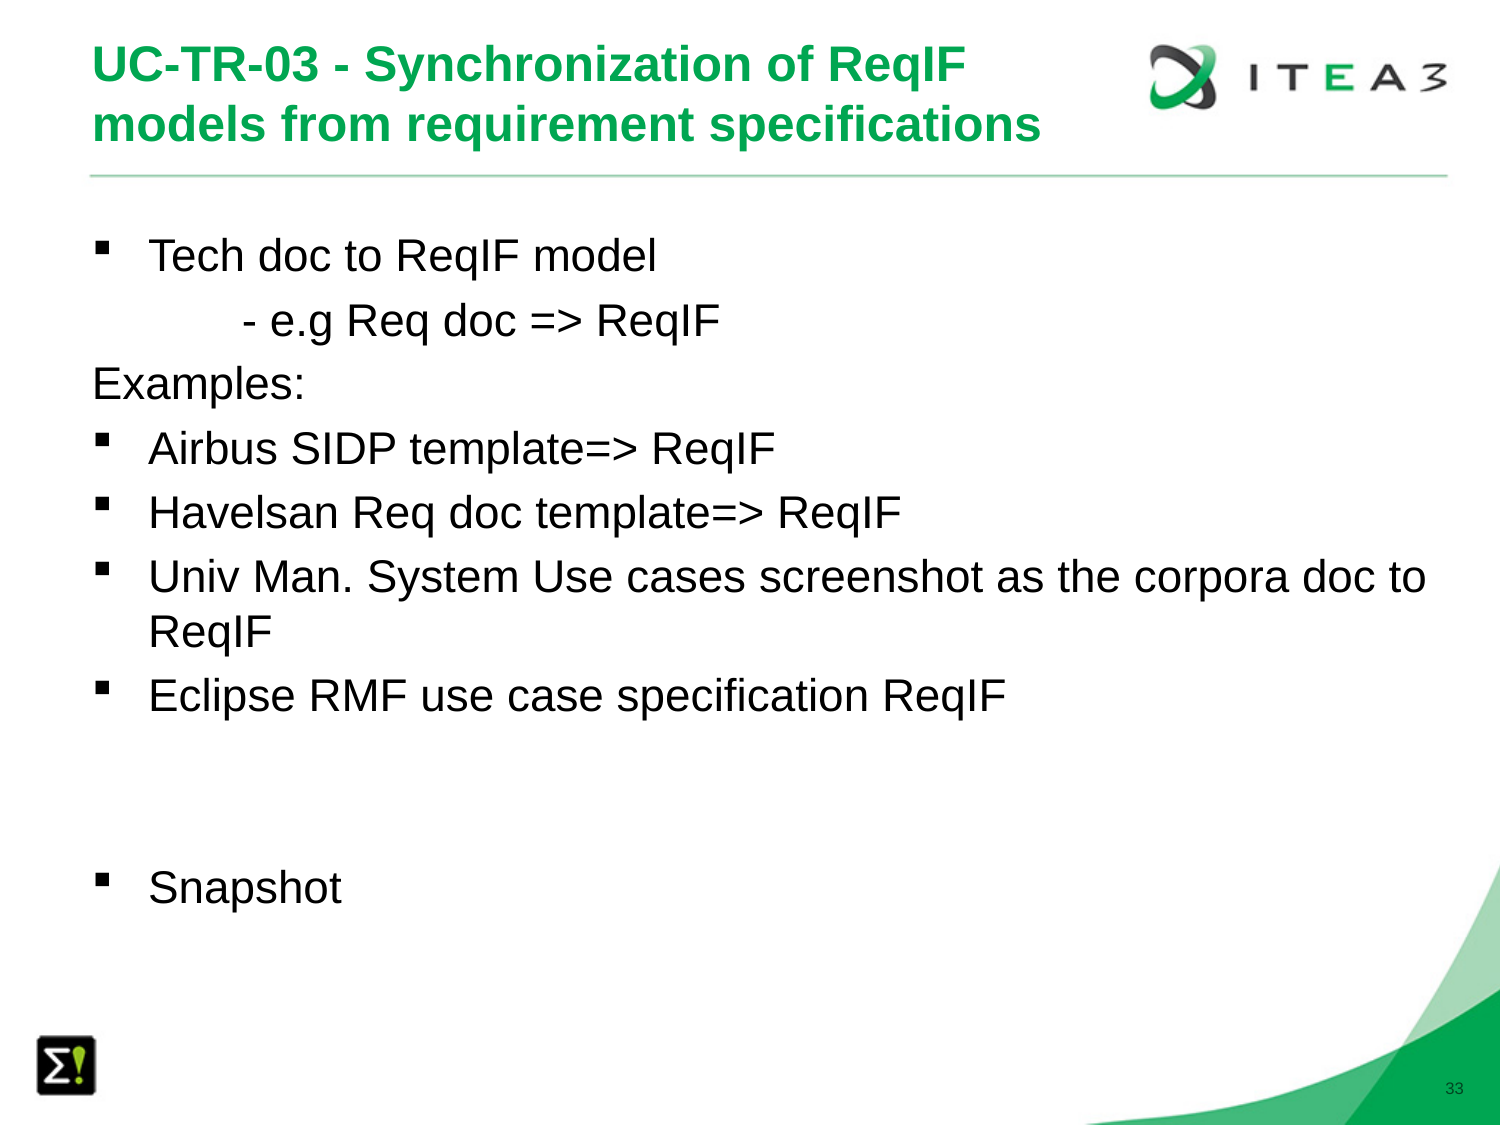

# UC-TR-03 - Synchronization of ReqIF models from requirement specifications
Tech doc to ReqIF model
	- e.g Req doc => ReqIF
Examples:
Airbus SIDP template=> ReqIF
Havelsan Req doc template=> ReqIF
Univ Man. System Use cases screenshot as the corpora doc to ReqIF
Eclipse RMF use case specification ReqIF

Snapshot